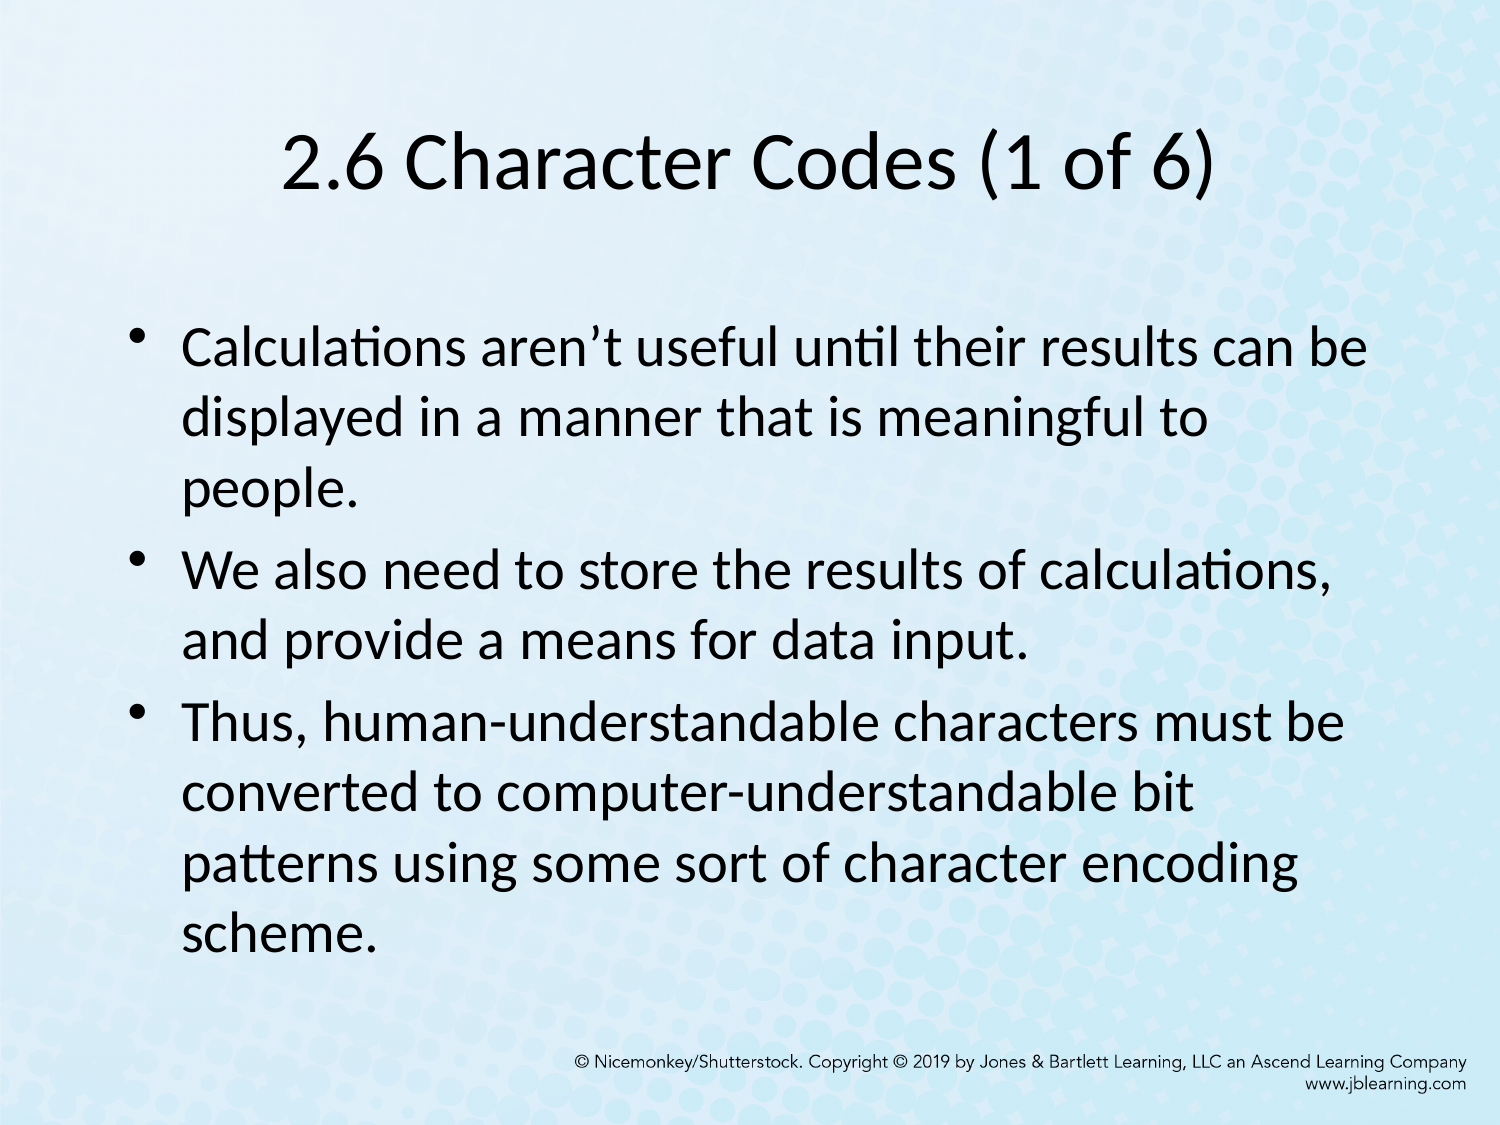

# 2.6 Character Codes (1 of 6)
Calculations aren’t useful until their results can be displayed in a manner that is meaningful to people.
We also need to store the results of calculations, and provide a means for data input.
Thus, human-understandable characters must be converted to computer-understandable bit patterns using some sort of character encoding scheme.